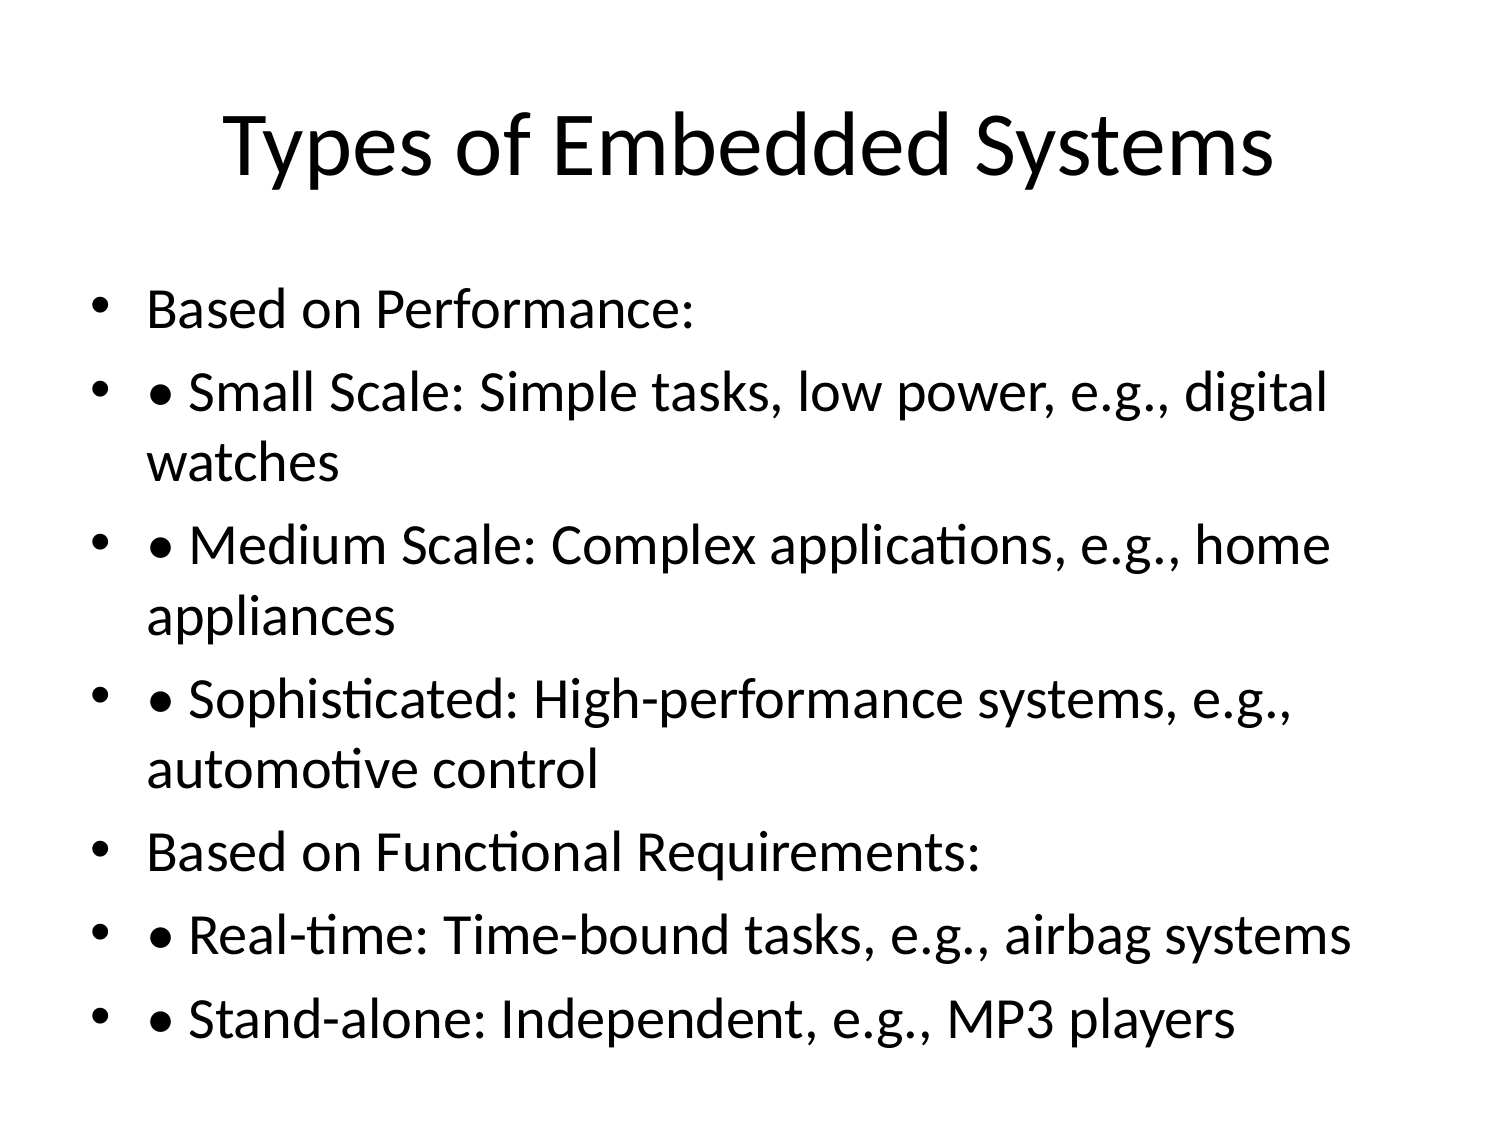

# Types of Embedded Systems
Based on Performance:
• Small Scale: Simple tasks, low power, e.g., digital watches
• Medium Scale: Complex applications, e.g., home appliances
• Sophisticated: High-performance systems, e.g., automotive control
Based on Functional Requirements:
• Real-time: Time-bound tasks, e.g., airbag systems
• Stand-alone: Independent, e.g., MP3 players